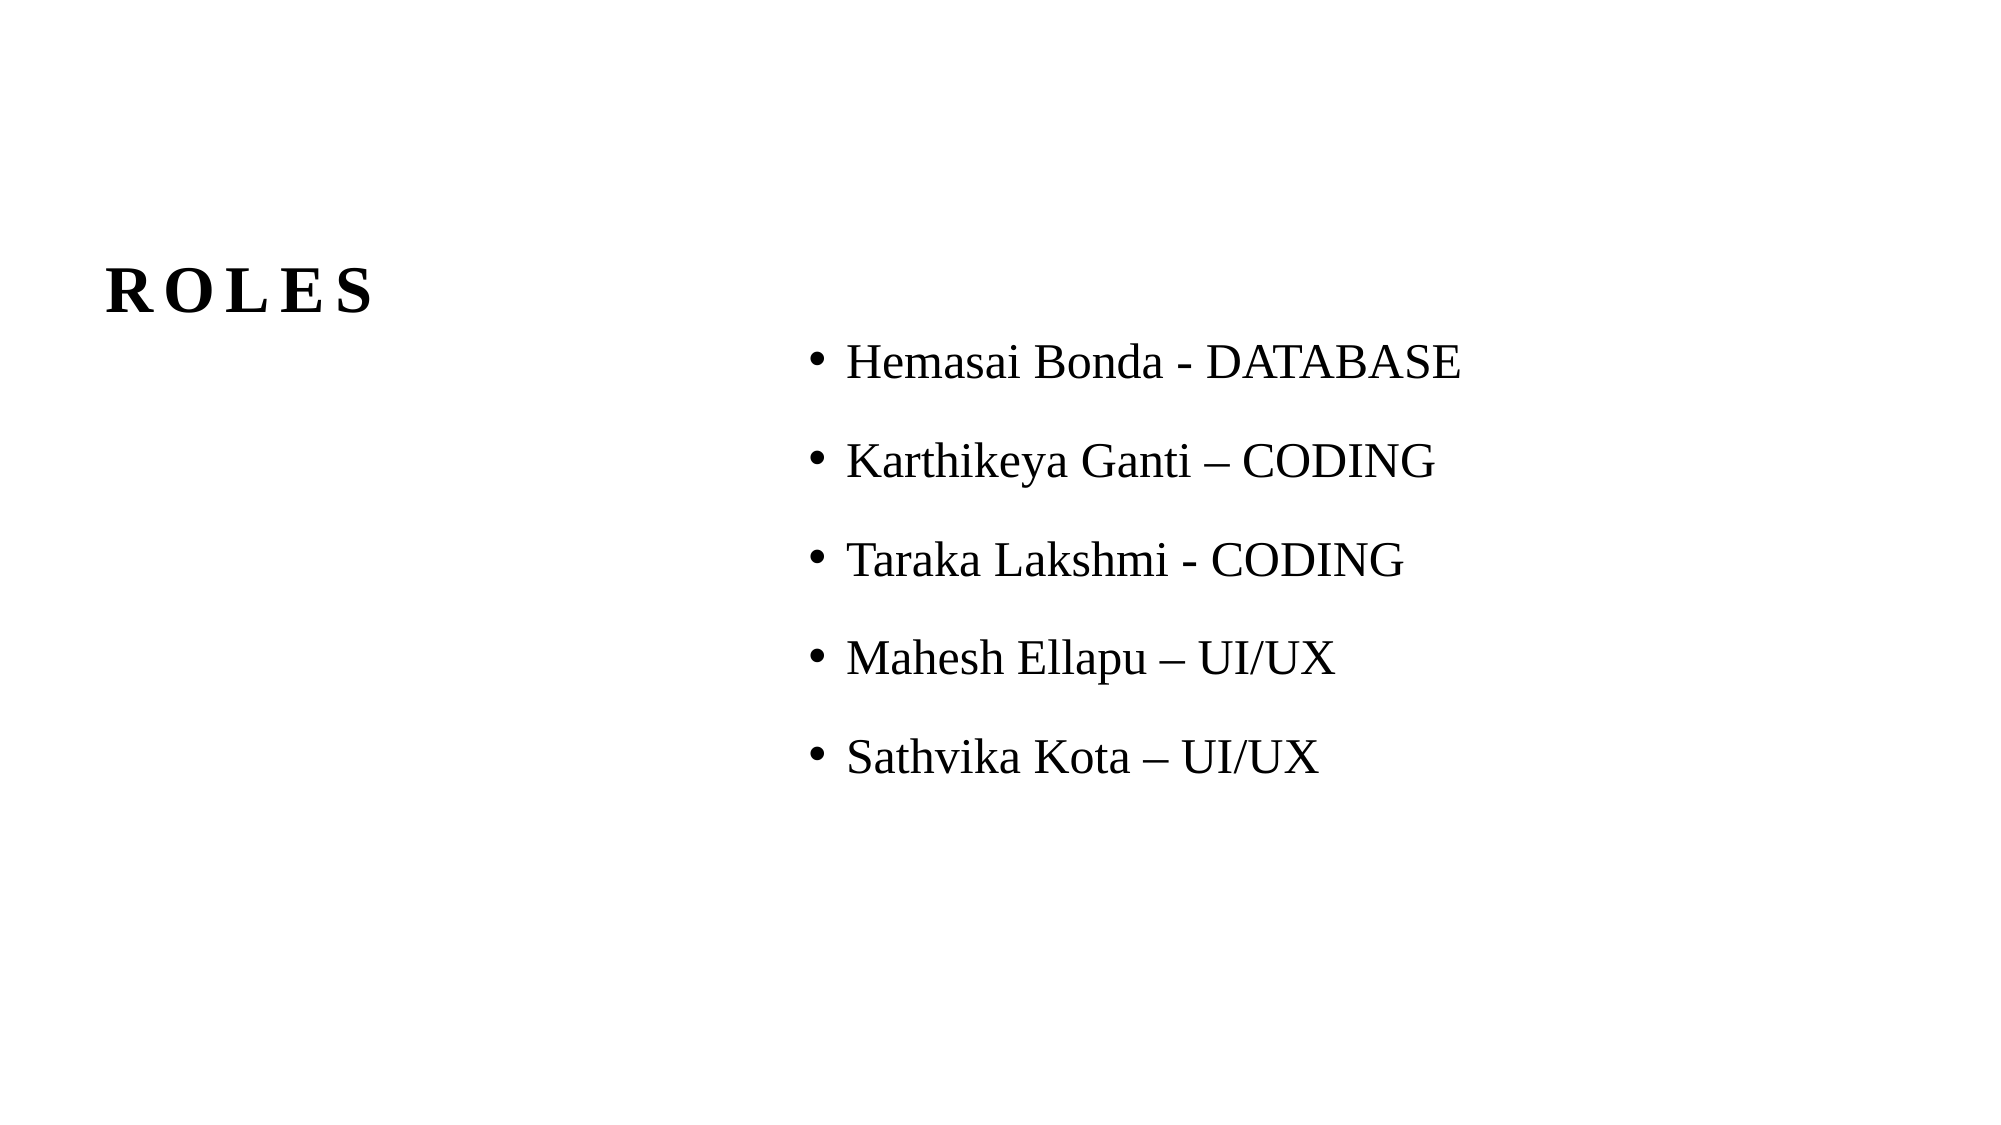

# rOLES
Hemasai Bonda - DATABASE
Karthikeya Ganti – CODING
Taraka Lakshmi - CODING
Mahesh Ellapu – UI/UX
Sathvika Kota – UI/UX